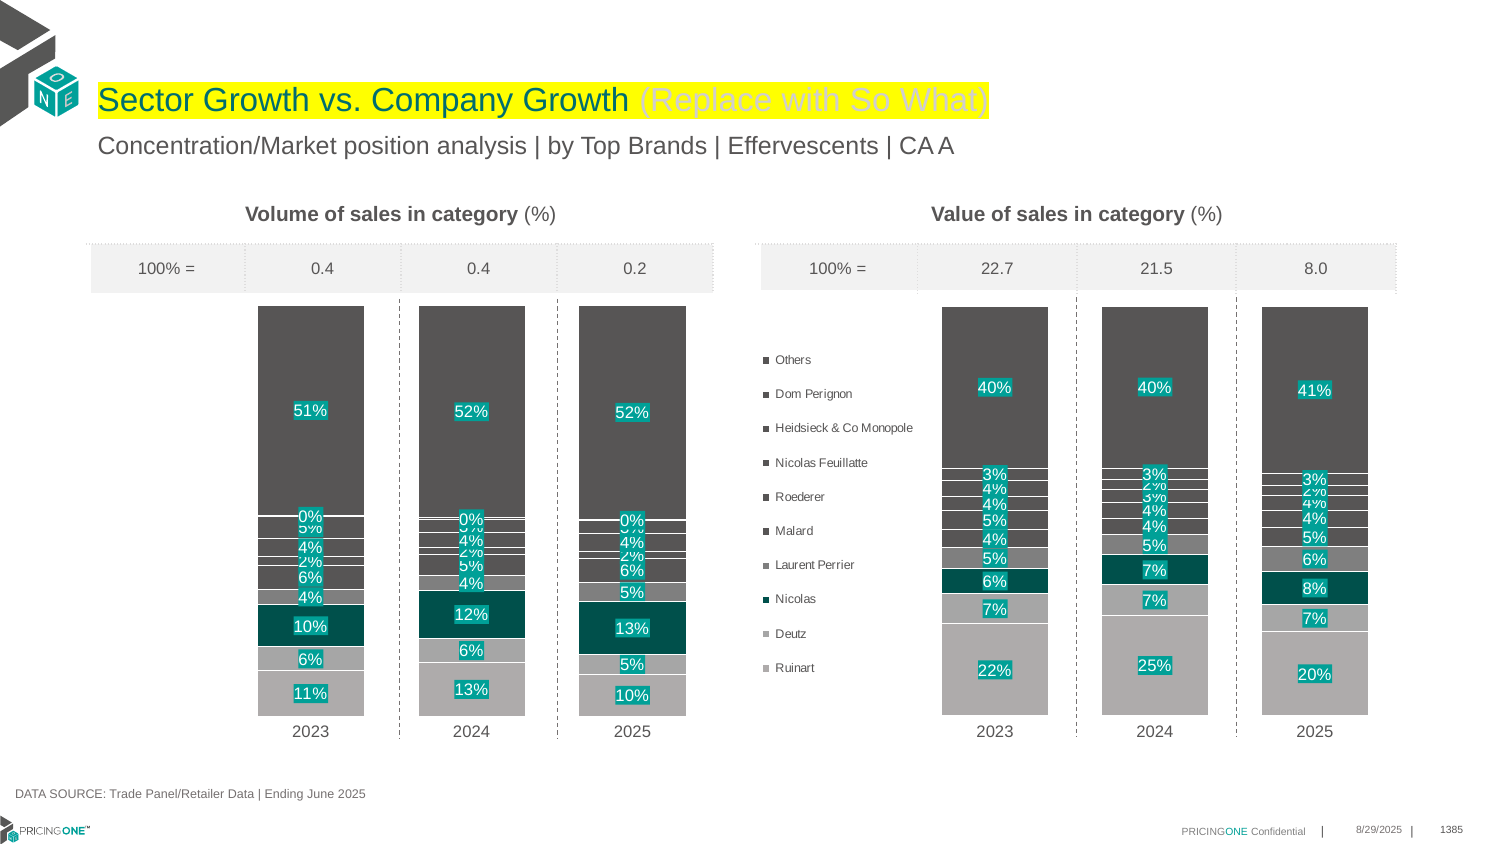

# Sector Growth vs. Company Growth (Replace with So What)
Concentration/Market position analysis | by Top Brands | Effervescents | CA A
| Volume of sales in category (%) |  |  |  |
| --- | --- | --- | --- |
| 100% = | 0.4 | 0.4 | 0.2 |
| Value of sales in category (%) |  |  |  |
| --- | --- | --- | --- |
| 100% = | 22.7 | 21.5 | 8.0 |

### Chart

| Category | Ruinart | Deutz | Nicolas | Laurent Perrier | Malard | Roederer | Nicolas Feuillatte | Heidsieck & Co Monopole | Dom Perignon | Others |
|---|---|---|---|---|---|---|---|---|---|---|
| 2023 | 0.11045768461180594 | 0.058679656905920134 | 0.10254881502459383 | 0.03793411834848711 | 0.05744431948039043 | 0.020741021784396355 | 0.04487414011933314 | 0.05253458718952831 | 0.003728596141772472 | 0.5110570603937723 |
| 2024 | 0.13113398031405027 | 0.05767282418763871 | 0.11750304538638862 | 0.03736230204988474 | 0.0494151189428993 | 0.01666797779192204 | 0.03764598187786511 | 0.031700624810780786 | 0.0035781800151136983 | 0.5173199646234568 |
| 2025 | 0.10235010847619166 | 0.04798033633889718 | 0.12901142448677594 | 0.04723417062740623 | 0.05768049058827956 | 0.017826463174527532 | 0.04177273924330018 | 0.03150198768513061 | 0.003981640561317265 | 0.5206606388181738 |

### Chart

| Category | Ruinart | Deutz | Nicolas | Laurent Perrier | Malard | Roederer | Nicolas Feuillatte | Heidsieck & Co Monopole | Dom Perignon | Others |
|---|---|---|---|---|---|---|---|---|---|---|
| 2023 | 0.223986406388976 | 0.07414189072821951 | 0.060966328781169844 | 0.05062554906448392 | 0.04461497940355949 | 0.04554581593282374 | 0.03542632776362586 | 0.038083414867023636 | 0.030277978808168293 | 0.3963313082619497 |
| 2024 | 0.2453685376206894 | 0.07428299849984371 | 0.07301199079222429 | 0.04921270264020535 | 0.040529830567165984 | 0.03827506428826241 | 0.031364352056817695 | 0.024637377015653453 | 0.02779814008508245 | 0.3955190064340553 |
| 2025 | 0.20458288221160967 | 0.06652146127838332 | 0.08181221602359467 | 0.05951445900619866 | 0.04810785296597648 | 0.041584066476152017 | 0.035882319405881095 | 0.023972456949357443 | 0.0294591095137246 | 0.4085631761691221 |
DATA SOURCE: Trade Panel/Retailer Data | Ending June 2025

8/29/2025
1385